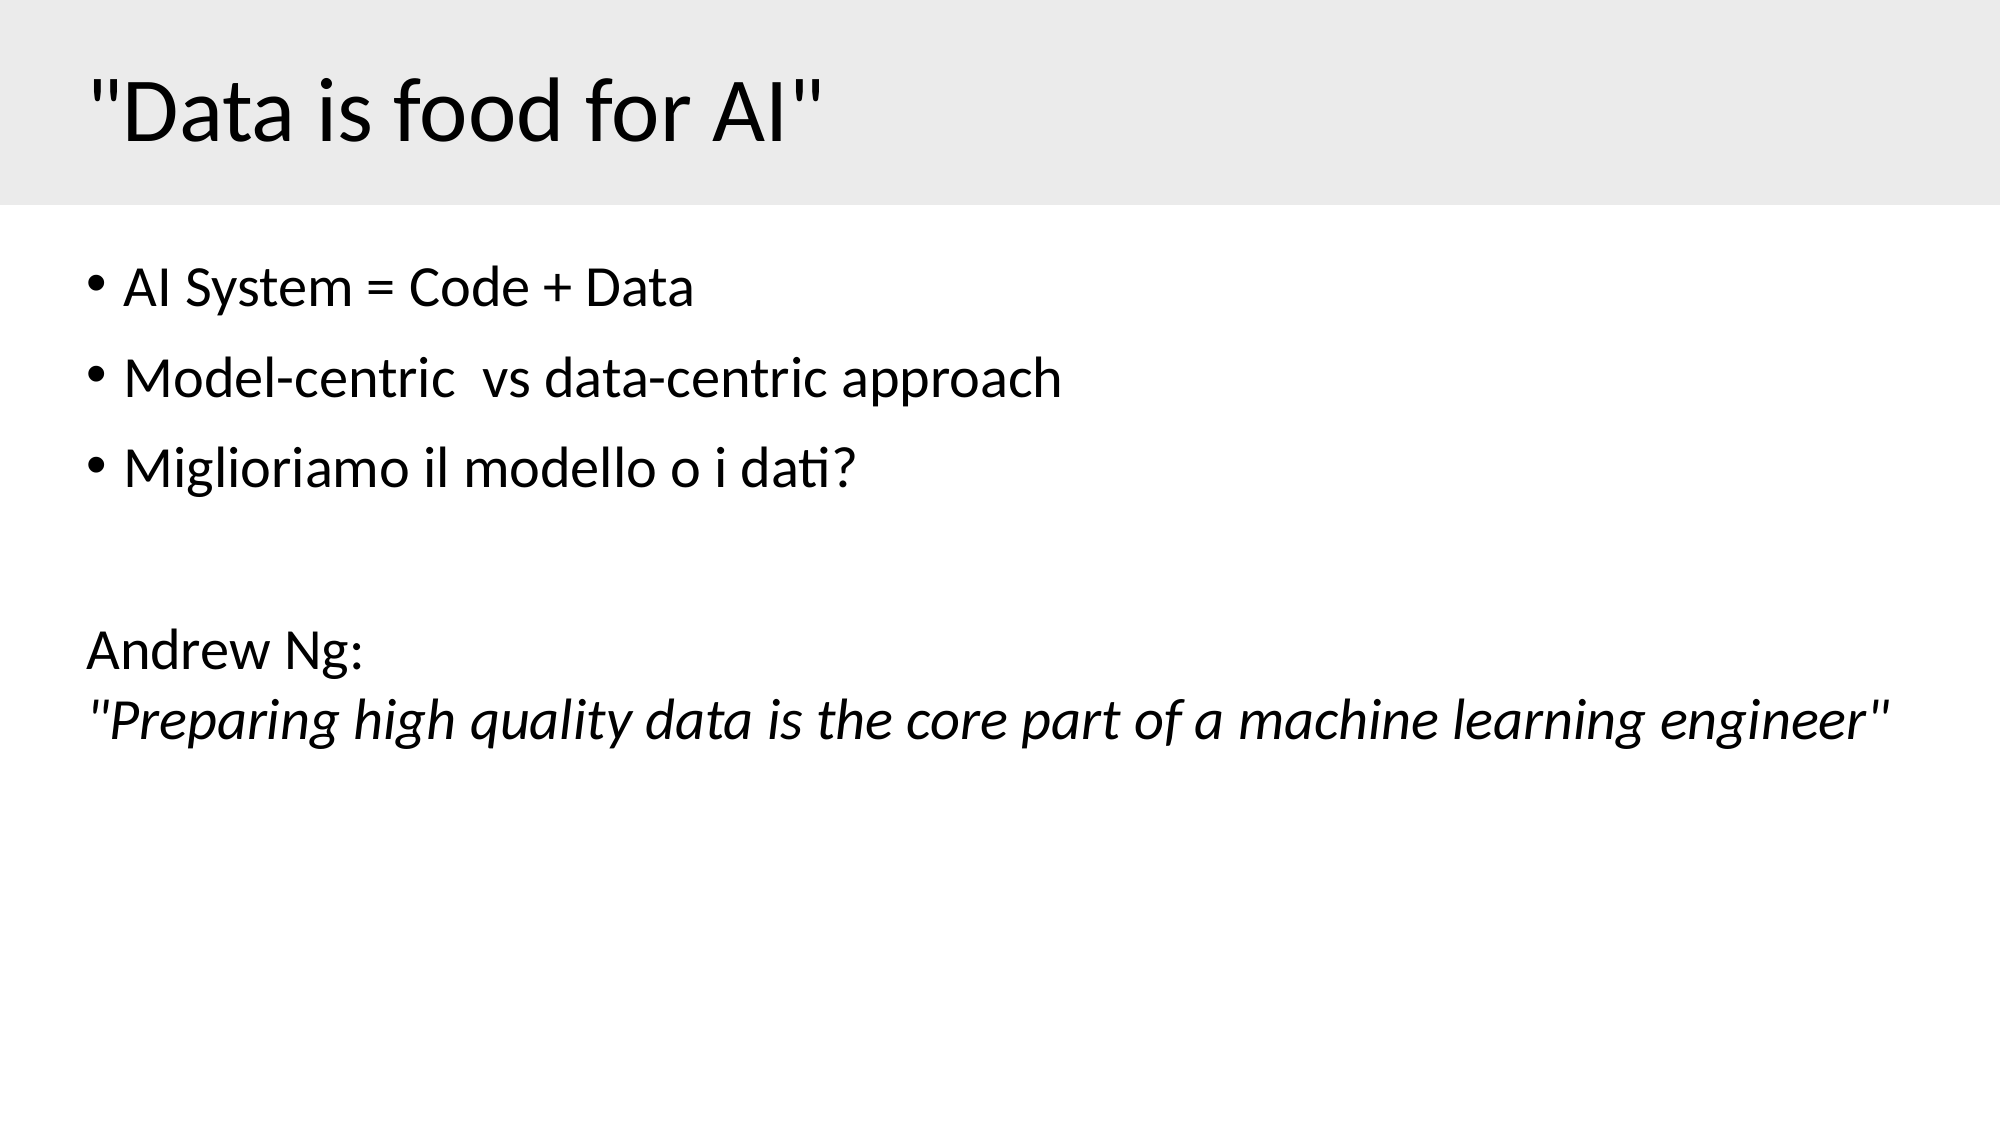

# "Data is food for AI"
AI System = Code + Data
Model-centric  vs data-centric approach
Miglioriamo il modello o i dati?

Andrew Ng:
"Preparing high quality data is the core part of a machine learning engineer"